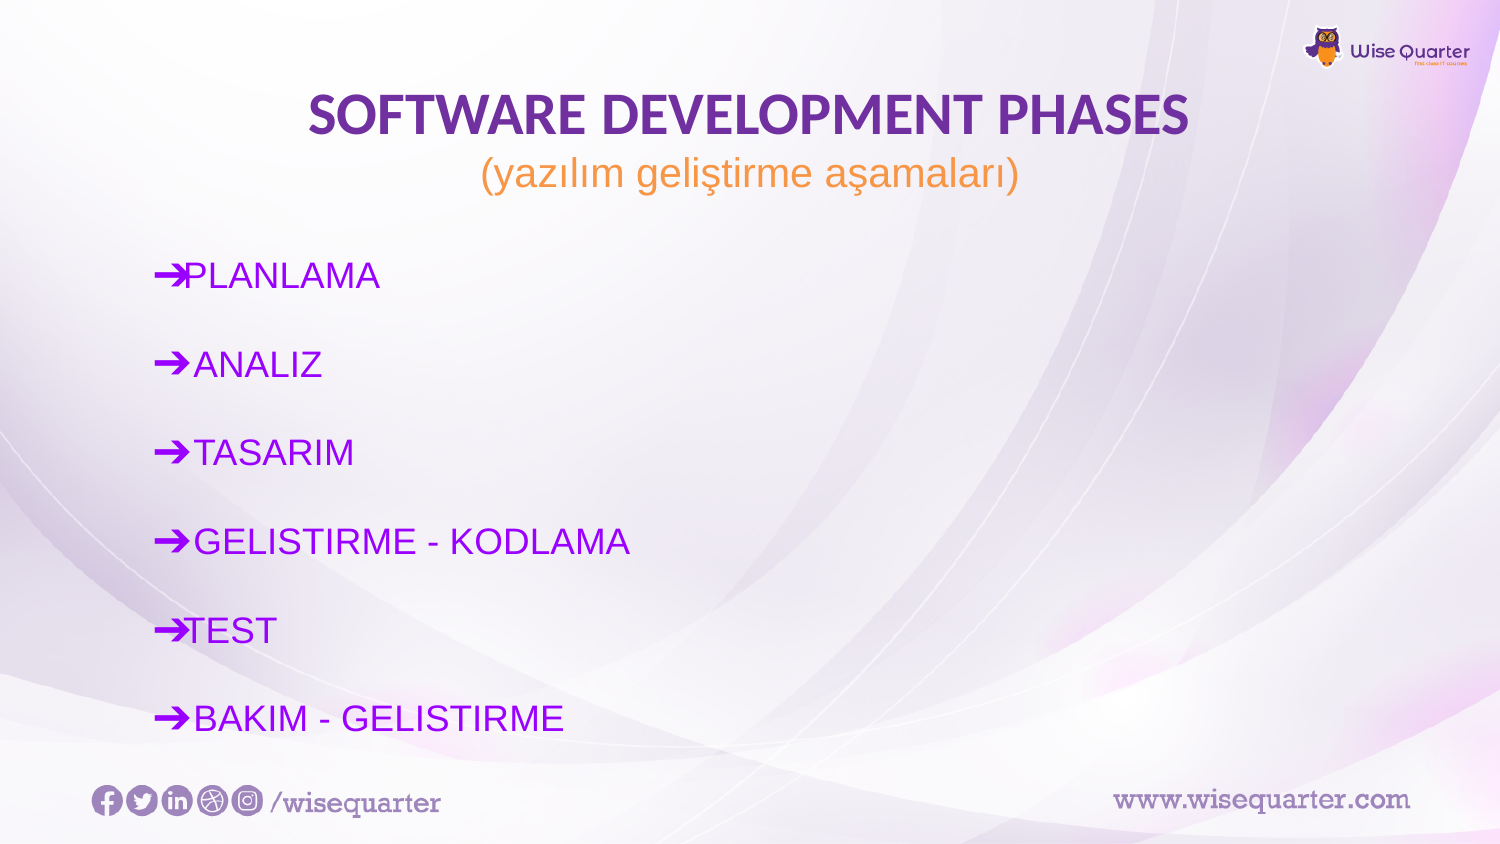

# SOFTWARE DEVELOPMENT PHASES
(yazılım geliştirme aşamaları)

PLANLAMA

 ANALIZ

 TASARIM

 GELISTIRME - KODLAMA

TEST

 BAKIM - GELISTIRME